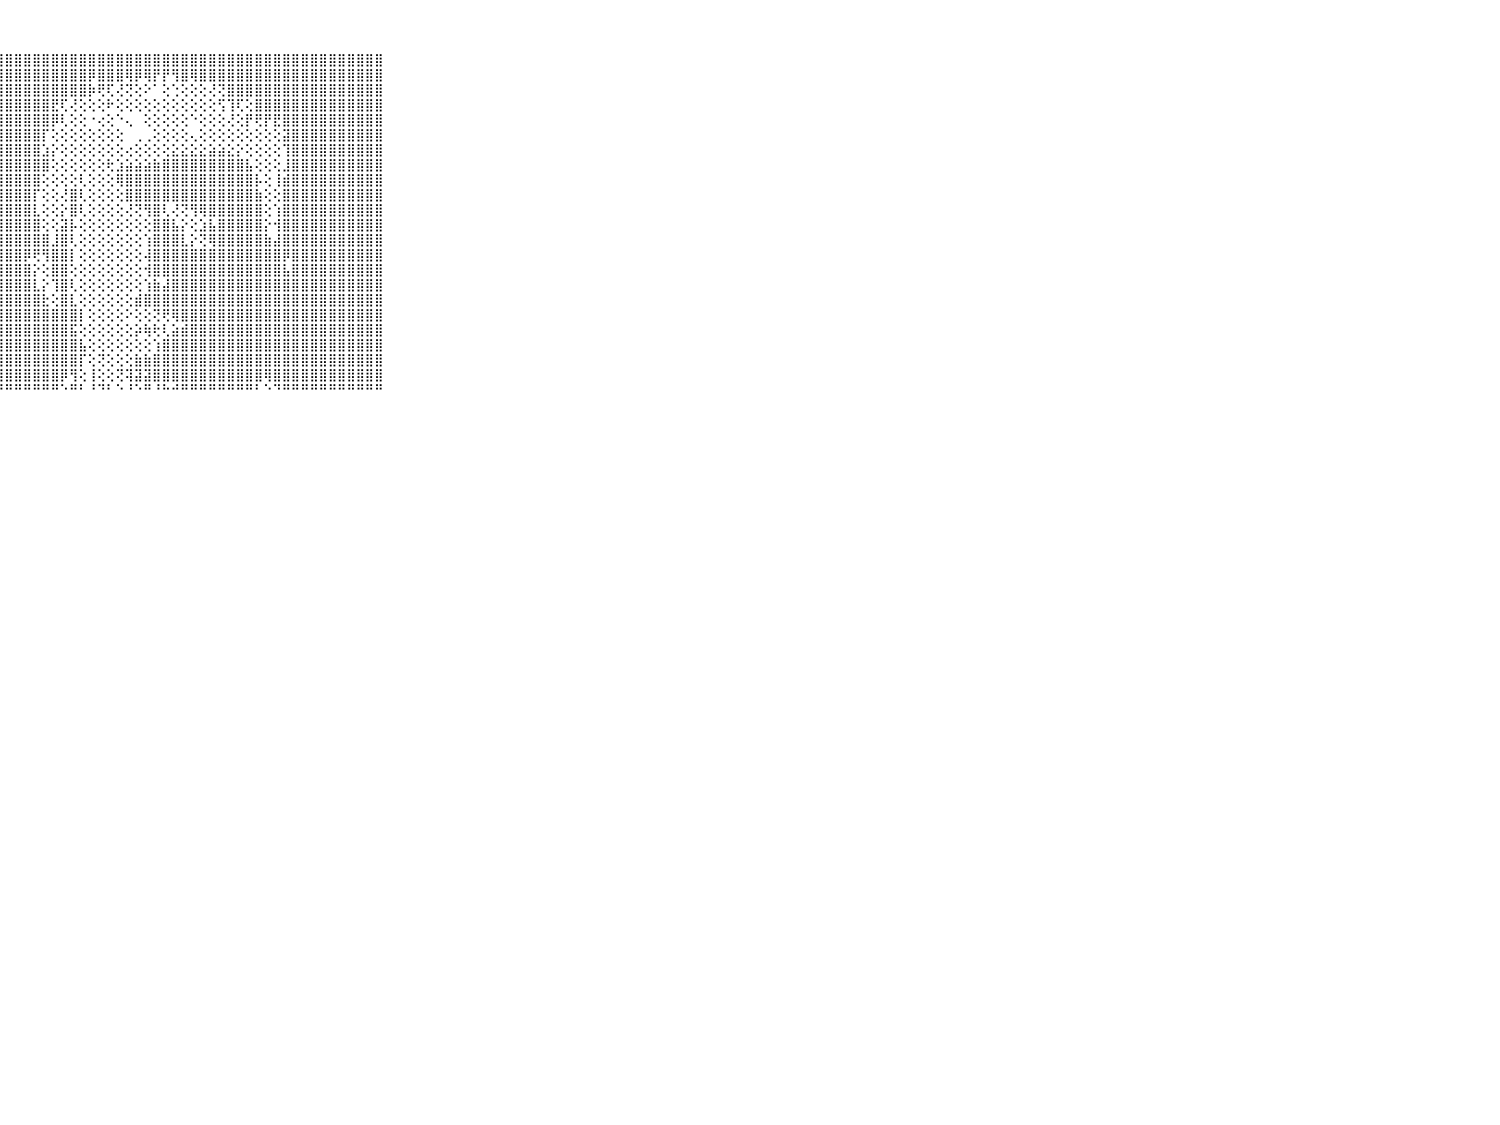

⠀⠀⠀⠀⠀⠀⠀⠀⠀⠀⠀⣿⣿⣿⣿⣿⣿⣿⣿⣿⣿⣿⣿⣿⣿⣿⣿⣿⣿⣿⣿⣿⣿⣿⣿⣿⣿⣿⣿⣿⣿⣿⣿⣿⣿⣿⣿⣿⣿⣿⣿⣿⣿⣿⣿⣿⣿⣿⣿⣿⣿⣿⣿⣿⣿⣿⣿⣿⣿⠀⠀⠀⠀⠀⠀⠀⠀⠀⠀⠀⠀
⠀⠀⠀⠀⠀⠀⠀⠀⠀⠀⠀⣿⣿⣿⣿⣿⣿⣿⣿⣿⣿⣿⣿⣿⣿⣿⣿⣿⣿⣿⣿⣿⣿⣿⣿⣿⣿⡿⣿⣿⣿⢿⡿⢿⡟⡟⢻⣿⢿⣿⣿⣿⣿⣿⣿⣿⣿⣿⣿⣿⣿⣿⣿⣿⣿⣿⣿⣿⣿⠀⠀⠀⠀⠀⠀⠀⠀⠀⠀⠀⠀
⠀⠀⠀⠀⠀⠀⠀⠀⠀⠀⠀⣿⣿⣿⣿⣿⣿⣿⣿⣿⣿⣿⣿⣿⣿⣿⣿⣿⣿⣿⣿⣿⣿⣿⣿⣿⣿⡷⢟⢏⢜⢝⢕⠕⠁⢕⢑⢕⢕⢕⢜⢝⣿⣿⣿⣿⣿⣿⣿⣿⣿⣿⣿⣿⣿⣿⣿⣿⣿⠀⠀⠀⠀⠀⠀⠀⠀⠀⠀⠀⠀
⠀⠀⠀⠀⠀⠀⠀⠀⠀⠀⠀⣿⣿⣿⣿⣿⣿⣿⣿⣿⣿⣿⣿⣿⣿⣿⣿⣿⣿⣿⣿⣿⣿⣟⢏⢜⢕⢕⢕⠗⢕⢕⢕⢕⢕⢕⢕⢕⢕⢕⢕⢫⢹⢏⢕⣿⣿⣿⣿⣿⣿⣿⣿⣿⣿⣿⣿⣿⣿⠀⠀⠀⠀⠀⠀⠀⠀⠀⠀⠀⠀
⠀⠀⠀⠀⠀⠀⠀⠀⠀⠀⠀⣿⣿⣿⣿⣿⣿⣿⣿⣿⣿⣿⣿⣿⣿⣿⣿⣿⣿⣿⣿⣿⣿⡿⢇⢕⢕⠐⢔⢕⠑⢄⠀⢕⢕⢕⢕⢕⠑⢕⢕⢕⢜⢕⡟⢟⡟⣟⣿⣿⣿⣿⣿⣿⣿⣿⣿⣿⣿⠀⠀⠀⠀⠀⠀⠀⠀⠀⠀⠀⠀
⠀⠀⠀⠀⠀⠀⠀⠀⠀⠀⠀⣿⣿⣿⣿⣿⣿⣿⣿⣿⣿⣿⣿⣿⣿⣿⣿⣿⣿⣿⣿⣿⡏⢕⢕⢕⢕⢕⢕⢕⢕⠀⢀⢀⢕⢕⢕⢕⢄⢕⢕⢕⢕⢕⢕⢕⢕⢕⣽⣿⣿⣿⣿⣿⣿⣿⣿⣿⣿⠀⠀⠀⠀⠀⠀⠀⠀⠀⠀⠀⠀
⠀⠀⠀⠀⠀⠀⠀⠀⠀⠀⠀⣿⣿⣿⣿⣿⣿⣿⣿⣿⣿⣿⣿⣿⣿⣿⣿⣿⣿⣿⣿⣿⣱⡕⢕⢕⢕⢕⢕⢕⢕⢔⢕⢕⢕⢕⣕⣕⣕⣕⣵⣵⣕⡕⢕⢕⢕⢕⢹⣿⣿⣿⣿⣿⣿⣿⣿⣿⣿⠀⠀⠀⠀⠀⠀⠀⠀⠀⠀⠀⠀
⠀⠀⠀⠀⠀⠀⠀⠀⠀⠀⠀⣿⣿⣿⣿⣿⣿⣿⣿⣿⣿⣿⣿⣿⣿⣿⣿⣿⣿⣿⣿⣿⣿⢕⢕⢕⢕⢕⢕⢗⣱⣵⣵⣵⣷⣿⣿⣿⣿⣿⣿⣿⣿⣿⣧⢕⢕⢕⣸⣿⣿⣿⣿⣿⣿⣿⣿⣿⣿⠀⠀⠀⠀⠀⠀⠀⠀⠀⠀⠀⠀
⠀⠀⠀⠀⠀⠀⠀⠀⠀⠀⠀⣿⣿⣿⣿⣿⣿⣿⣿⣿⣿⣿⣿⣿⣿⣿⣿⣿⣿⣿⣿⣿⢕⢕⢕⢕⢇⢕⢕⢕⢿⣿⣿⣿⣿⣿⣿⣿⣿⣿⣿⣿⣿⣿⣿⡧⢕⢸⣾⣿⣿⣿⣿⣿⣿⣿⣿⣿⣿⠀⠀⠀⠀⠀⠀⠀⠀⠀⠀⠀⠀
⠀⠀⠀⠀⠀⠀⠀⠀⠀⠀⠀⣿⣿⣿⣿⣿⣿⣿⣿⣿⣿⣿⣿⣿⣿⣿⣿⣿⣿⣿⣿⡏⢕⢕⢜⣿⢇⢕⢕⢕⢕⣿⣿⣿⣿⣿⣿⣿⣿⣿⣿⣿⣿⣿⣿⣷⢕⢕⣿⣿⣿⣿⣿⣿⣿⣿⣿⣿⣿⠀⠀⠀⠀⠀⠀⠀⠀⠀⠀⠀⠀
⠀⠀⠀⠀⠀⠀⠀⠀⠀⠀⠀⣿⣿⣿⣿⣿⣿⣿⣿⣿⣿⣿⣿⣿⣿⣿⣿⣿⣿⣿⣿⣇⢕⢕⡕⣿⢇⢕⢕⢕⢕⢜⢝⢻⣿⢇⢜⢝⢻⢿⣿⣿⣿⣿⣿⣿⢕⢱⣿⣿⣿⣿⣿⣿⣿⣿⣿⣿⣿⠀⠀⠀⠀⠀⠀⠀⠀⠀⠀⠀⠀
⠀⠀⠀⠀⠀⠀⠀⠀⠀⠀⠀⣿⣿⣿⣿⣿⣿⣿⣿⣿⣿⣿⣿⣿⣿⣿⣿⣿⣿⣿⣿⣿⢕⢕⣽⡧⢕⢕⢕⢕⢕⢕⢕⢕⣿⣿⣧⡕⢕⣱⣧⣿⣿⣿⣿⣿⡕⢺⣿⣿⣿⣿⣿⣿⣿⣿⣿⣿⣿⠀⠀⠀⠀⠀⠀⠀⠀⠀⠀⠀⠀
⠀⠀⠀⠀⠀⠀⠀⠀⠀⠀⠀⣿⣿⣿⣿⣿⣿⣿⣿⣿⣿⣿⣿⣿⣿⣿⣿⣿⣿⣿⣿⣿⣿⣸⣿⢇⢕⢕⢕⢕⢕⢕⢕⢱⣿⣿⣿⣇⡕⢝⢿⣿⣿⣿⣿⣿⣷⣼⣿⣿⣿⣿⣿⣿⣿⣿⣿⣿⣿⠀⠀⠀⠀⠀⠀⠀⠀⠀⠀⠀⠀
⠀⠀⠀⠀⠀⠀⠀⠀⠀⠀⠀⣿⣿⣿⣿⣿⣿⣿⣿⣿⣿⣿⣿⣿⣿⣿⣿⣿⣿⣿⡿⢟⢻⣿⣿⡇⢕⢕⢕⢕⢕⢕⢕⢼⣿⣿⣿⣿⣿⣿⣿⣿⣿⣿⣿⣿⣿⣿⡿⣿⣿⣿⣿⣿⣿⣿⣿⣿⣿⠀⠀⠀⠀⠀⠀⠀⠀⠀⠀⠀⠀
⠀⠀⠀⠀⠀⠀⠀⠀⠀⠀⠀⣿⣿⣿⣿⣿⣿⣿⣿⣿⣿⣿⣿⣿⣿⣿⣿⣿⣿⣿⣿⡕⢕⣿⣿⢕⢕⢕⢕⢕⢕⢕⢕⢺⣿⣿⣿⣿⣿⣿⣿⣿⣿⣿⣿⣿⣿⣿⣧⣿⣿⣿⣿⣿⣿⣿⣿⣿⣿⠀⠀⠀⠀⠀⠀⠀⠀⠀⠀⠀⠀
⠀⠀⠀⠀⠀⠀⠀⠀⠀⠀⠀⣿⣿⣿⣿⣿⣿⣿⣿⣿⣿⣿⣿⣿⣿⣿⣿⣿⣿⣿⣿⣇⡕⢹⣿⢇⢕⢕⢕⢕⢕⢕⢕⢱⣷⣼⣿⣿⣿⣿⣿⣿⣿⣿⣿⣿⣿⣿⣿⣿⣿⣿⣿⣿⣿⣿⣿⣿⣿⠀⠀⠀⠀⠀⠀⠀⠀⠀⠀⠀⠀
⠀⠀⠀⠀⠀⠀⠀⠀⠀⠀⠀⣿⣿⣿⣿⣿⣿⣿⣿⣿⣿⣿⣿⣿⣿⣿⣿⣿⣿⣿⣿⣿⣗⢕⣿⣇⢕⢕⢕⢕⢕⢕⣾⣿⣿⣿⣿⣿⣿⣿⣿⣿⣿⣿⣿⣿⣿⣿⣿⣿⣿⣿⣿⣿⣿⣿⣿⣿⣿⠀⠀⠀⠀⠀⠀⠀⠀⠀⠀⠀⠀
⠀⠀⠀⠀⠀⠀⠀⠀⠀⠀⠀⣿⣿⣿⣿⣿⣿⣿⣿⣿⣿⣿⣿⣿⣿⣿⣿⣿⣿⣿⣿⣿⣿⣿⣿⣿⡇⢕⢕⢕⢕⠕⢕⢕⢝⢟⢿⣿⣿⣿⣿⣿⣿⣿⣿⣿⣿⣿⣿⣿⣿⣿⣿⣿⣿⣿⣿⣿⣿⠀⠀⠀⠀⠀⠀⠀⠀⠀⠀⠀⠀
⠀⠀⠀⠀⠀⠀⠀⠀⠀⠀⠀⣿⣿⣿⣿⣿⣿⣿⣿⣿⣿⣿⣿⣿⣿⣿⣿⣿⣿⣿⣿⣿⣿⣿⣿⣯⢕⢕⢕⢕⢕⢕⡵⢷⢗⢇⣵⣾⣿⣿⣿⣿⣿⣿⣿⣿⣿⣿⣿⣿⣿⣿⣿⣿⣿⣿⣿⣿⣿⠀⠀⠀⠀⠀⠀⠀⠀⠀⠀⠀⠀
⠀⠀⠀⠀⠀⠀⠀⠀⠀⠀⠀⣿⣿⣿⣿⣿⣿⣿⣿⣿⣿⣿⣿⣿⣿⣿⣿⣿⣿⣿⣿⣿⣿⣿⣿⣿⣧⢕⢕⢕⢕⢕⢕⢕⢱⣿⣿⣿⣿⣿⣿⣿⣿⣿⣿⣿⣿⣿⣿⣿⣿⣿⣿⣿⣿⣿⣿⣿⣿⠀⠀⠀⠀⠀⠀⠀⠀⠀⠀⠀⠀
⠀⠀⠀⠀⠀⠀⠀⠀⠀⠀⠀⣿⣿⣿⣿⣿⣿⣿⣿⣿⣿⣿⣿⣿⣿⣿⣿⣿⣿⣿⣿⣿⣿⣿⣿⣿⡏⢕⢝⢕⢕⢕⣷⣷⣿⣿⣿⣿⣿⣿⣿⣿⣿⣿⣿⣿⣿⣿⣿⣿⣿⣿⣿⣿⣿⣿⣿⣿⣿⠀⠀⠀⠀⠀⠀⠀⠀⠀⠀⠀⠀
⠀⠀⠀⠀⠀⠀⠀⠀⠀⠀⠀⣿⣿⣿⣿⣿⣿⣿⣿⣿⣿⣿⣿⣿⣿⣿⣿⣿⣿⣿⣿⣿⣿⣿⡿⢻⢕⢸⢕⢕⢝⢽⣽⣽⣿⣿⣿⣿⣿⣿⣿⣿⣿⣿⣿⣿⢿⣿⣿⣿⣿⣿⣿⣿⣿⣿⣿⣿⣿⠀⠀⠀⠀⠀⠀⠀⠀⠀⠀⠀⠀
⠀⠀⠀⠀⠀⠀⠀⠀⠀⠀⠀⠛⠛⠛⠛⠛⠛⠛⠛⠛⠛⠛⠛⠛⠛⠛⠛⠛⠛⠛⠛⠛⠛⠛⠑⠛⠃⠘⠙⠃⠑⠘⠑⠛⠘⠓⠚⠛⠛⠛⠛⠛⠛⠛⠛⠃⠑⠙⠛⠛⠛⠛⠛⠛⠛⠛⠛⠛⠛⠀⠀⠀⠀⠀⠀⠀⠀⠀⠀⠀⠀